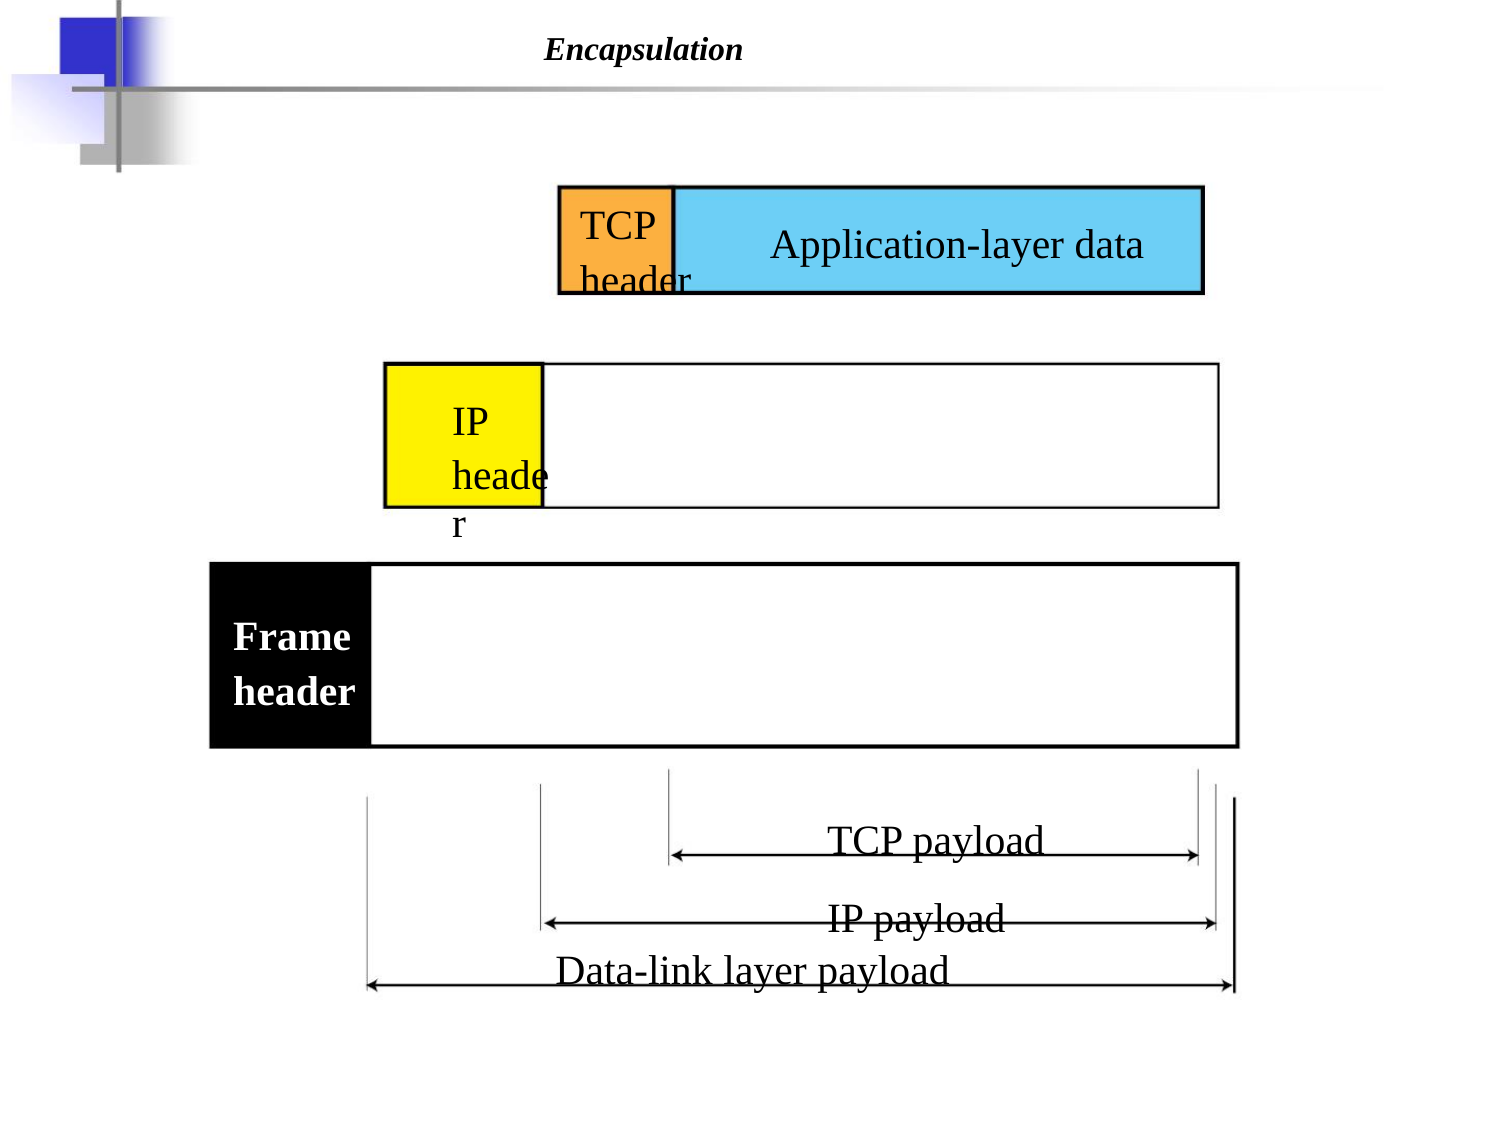

Encapsulation
TCP
header
Application-layer data
IP
header
Frame
header
TCP payload
IP payload
Data-link layer payload